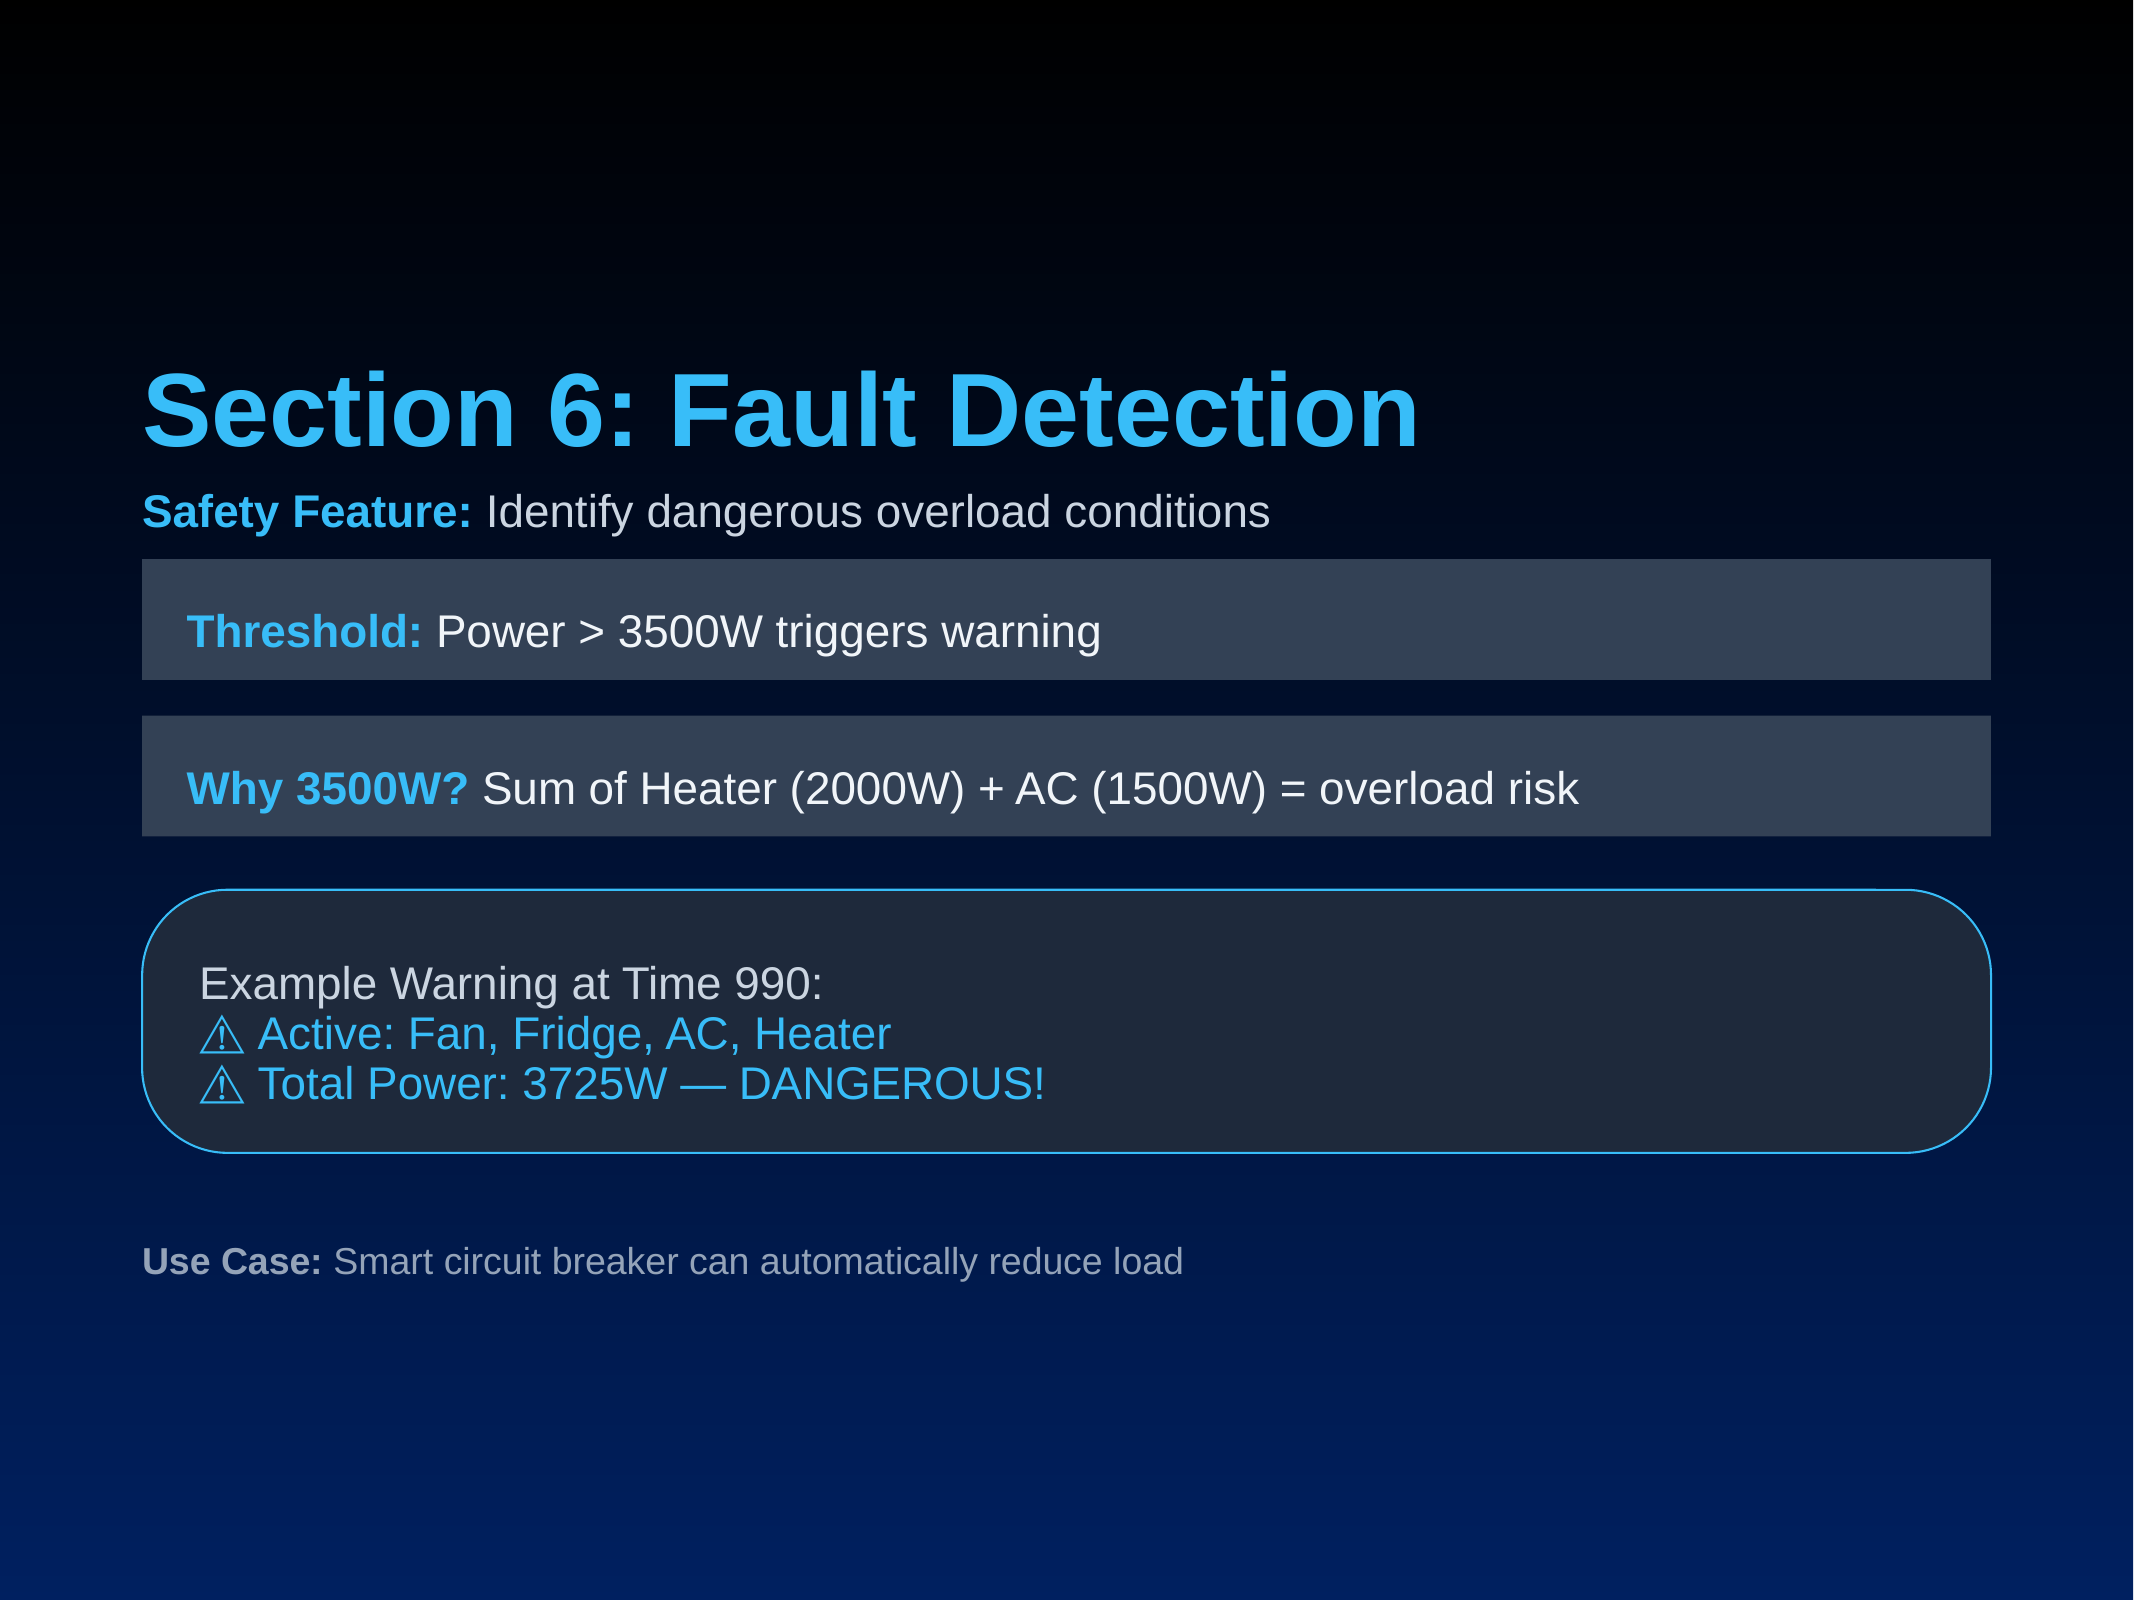

Section 6: Fault Detection
Safety Feature: Identify dangerous overload conditions

Threshold: Power > 3500W triggers warning

Why 3500W? Sum of Heater (2000W) + AC (1500W) = overload risk

Example Warning at Time 990:
⚠️ Active: Fan, Fridge, AC, Heater
⚠️ Total Power: 3725W — DANGEROUS!
Use Case: Smart circuit breaker can automatically reduce load